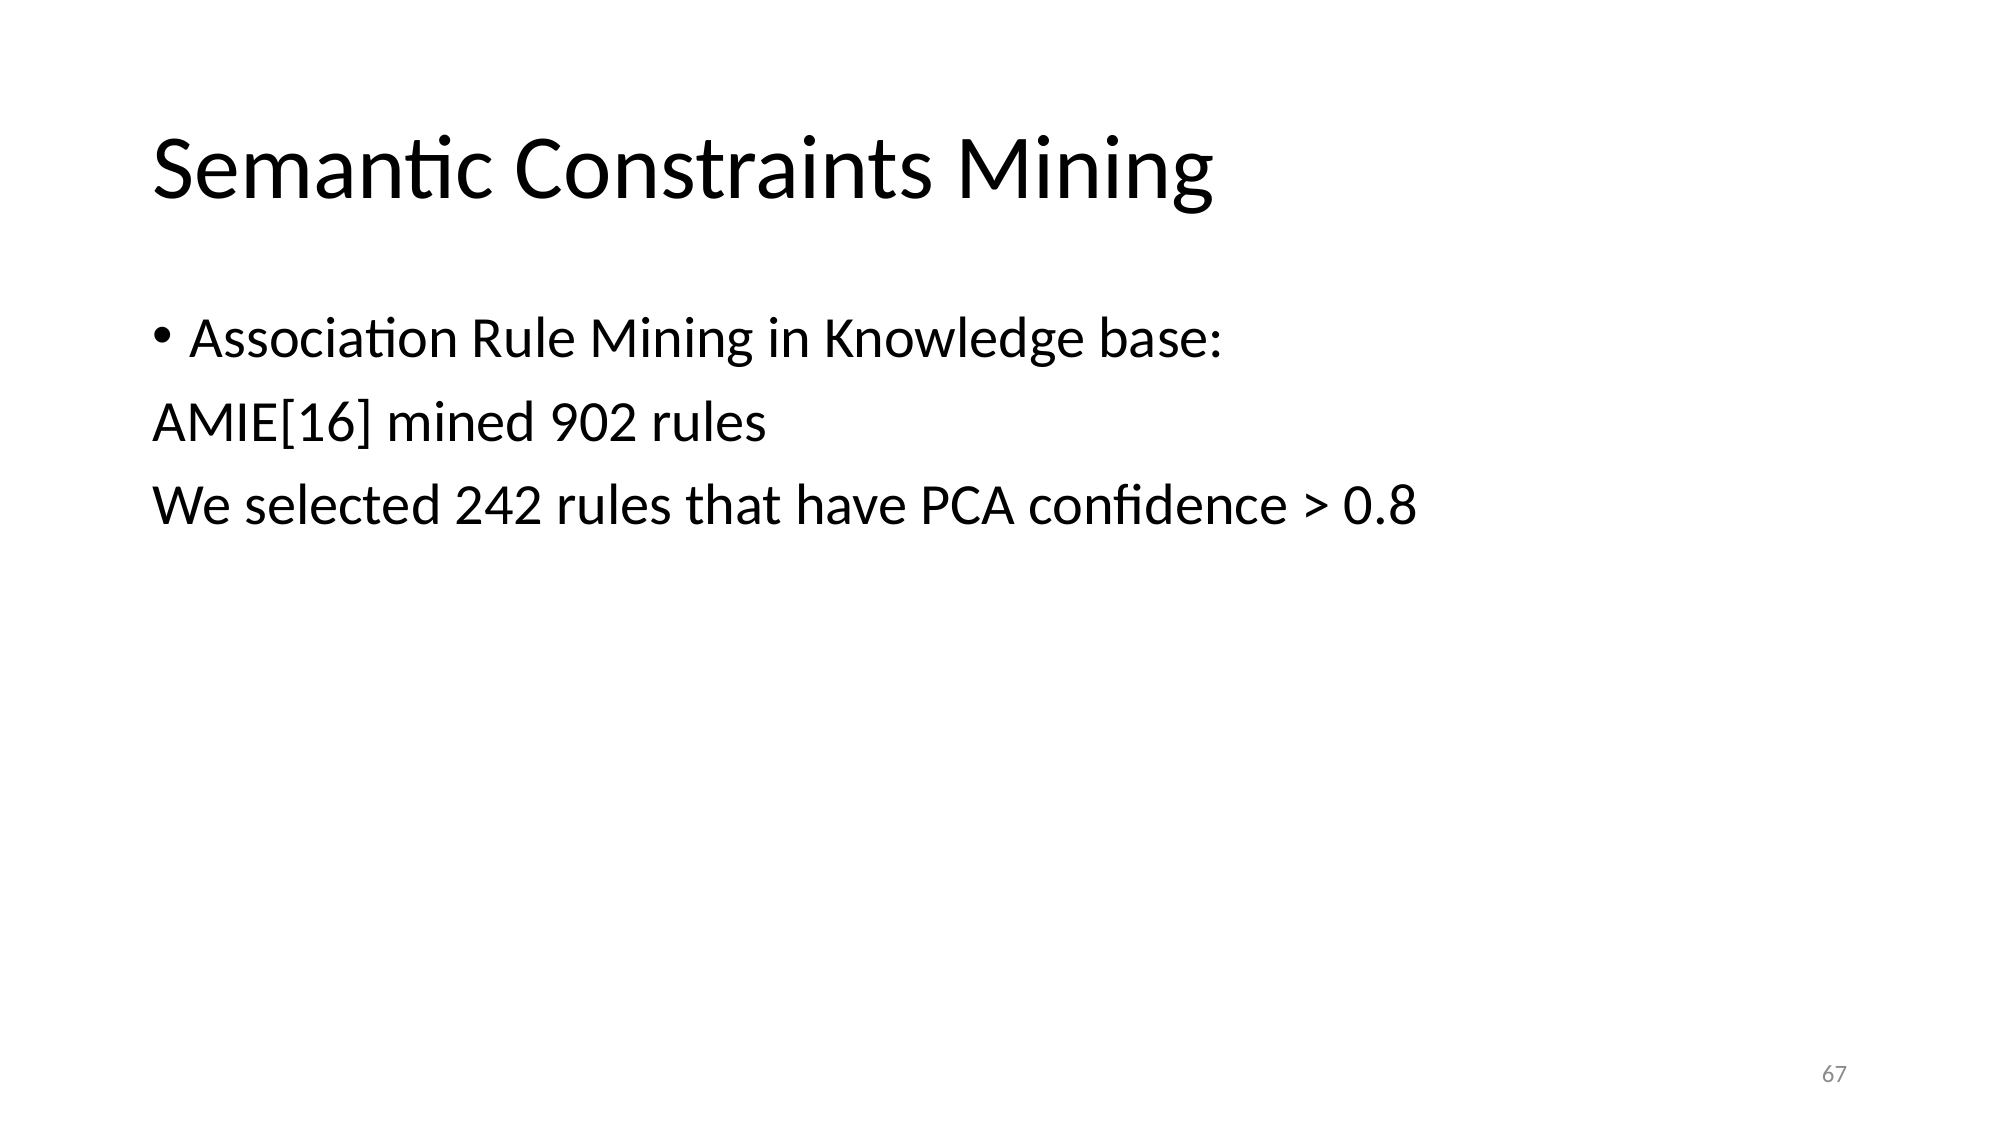

# Semantic Constraints Mining
Association Rule Mining in Knowledge base:
AMIE[16] mined 902 rules
We selected 242 rules that have PCA confidence > 0.8

67